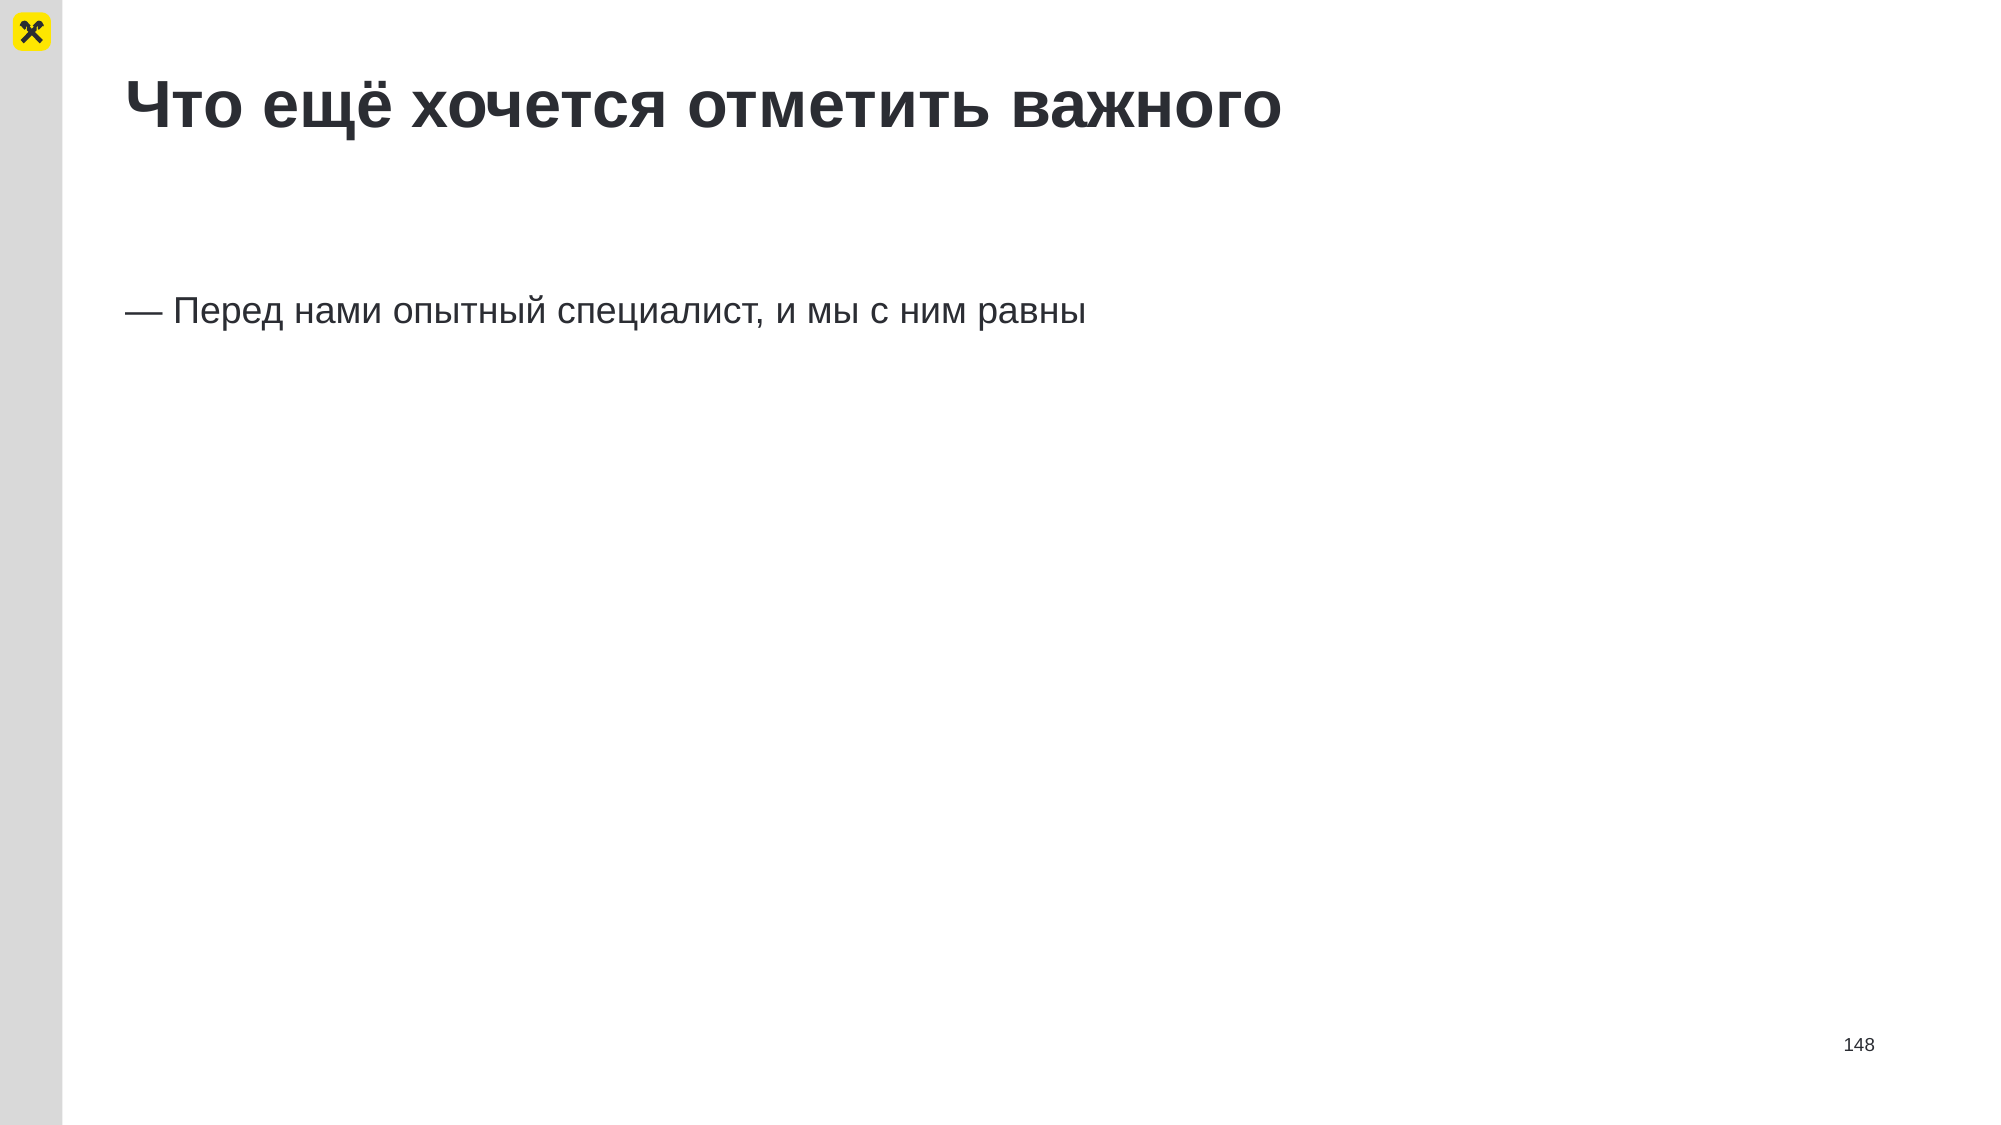

# Что ещё хочется отметить важного
— Перед нами опытный специалист, и мы с ним равны
148